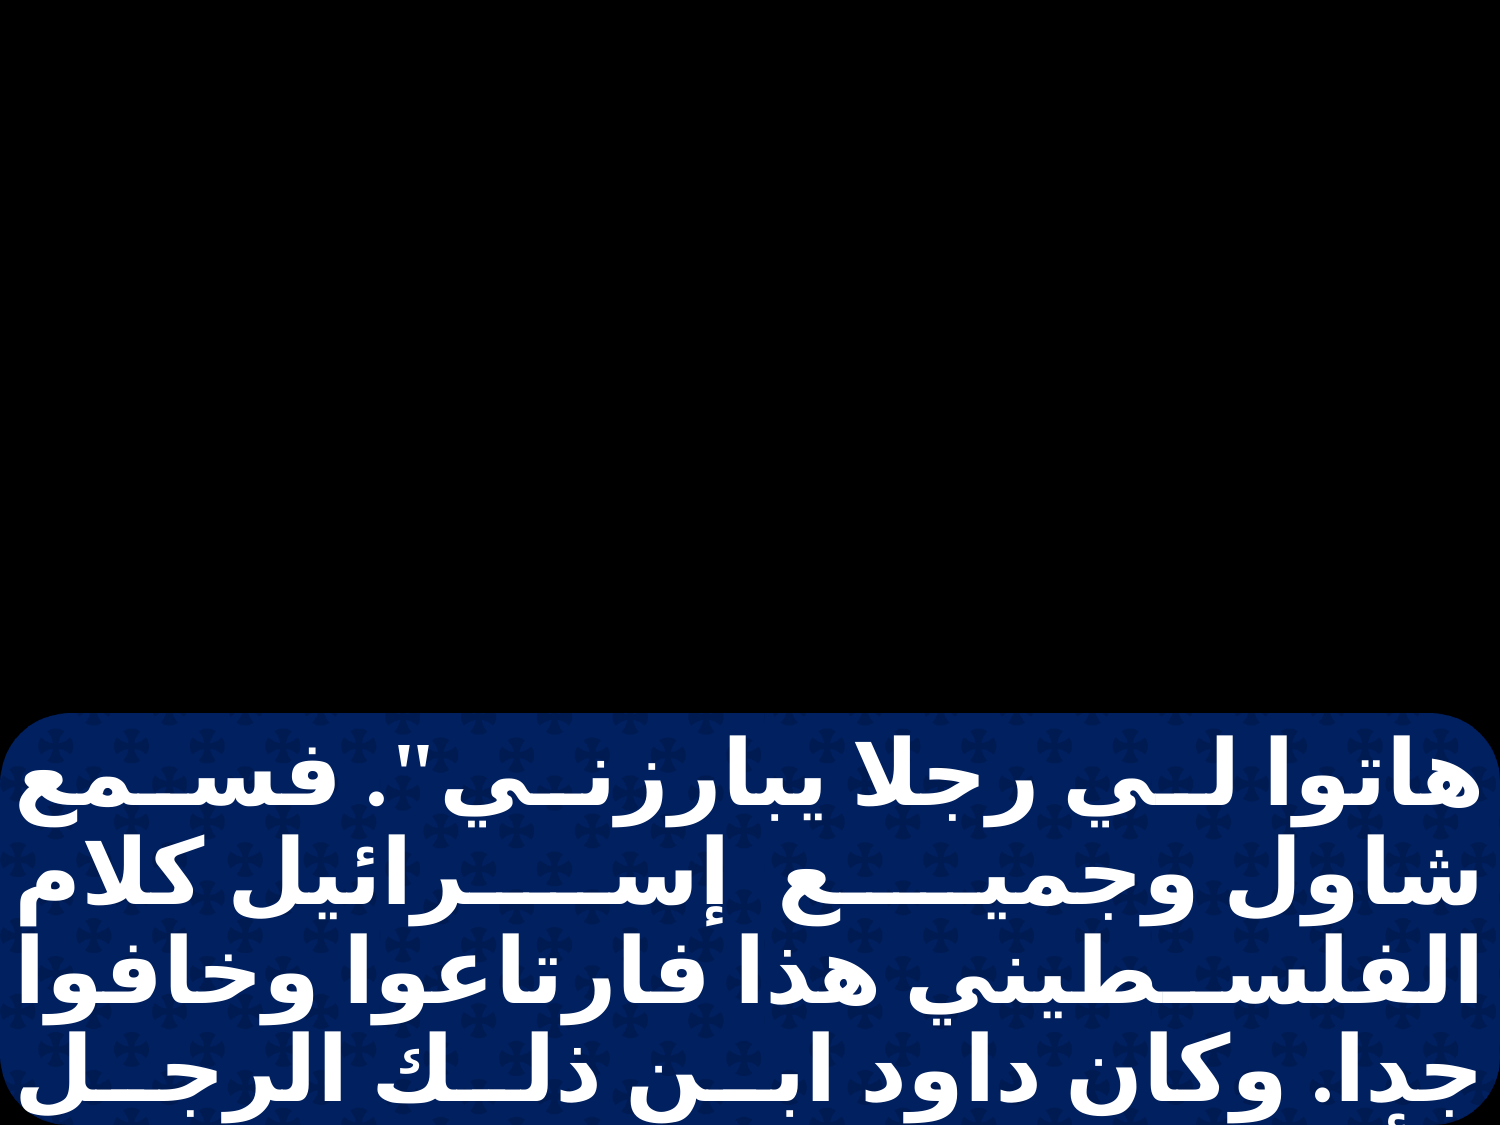

هاتوا لي رجلا يبارزني". فسمع شاول وجميع  إسرائيل كلام الفلسطيني هذا فارتاعوا وخافوا جدا. وكان داود ابن ذلك الرجل الأفراتي من بيت لحم  يهوذا الذي اسمه يسى وكان له ثمانية بنين.